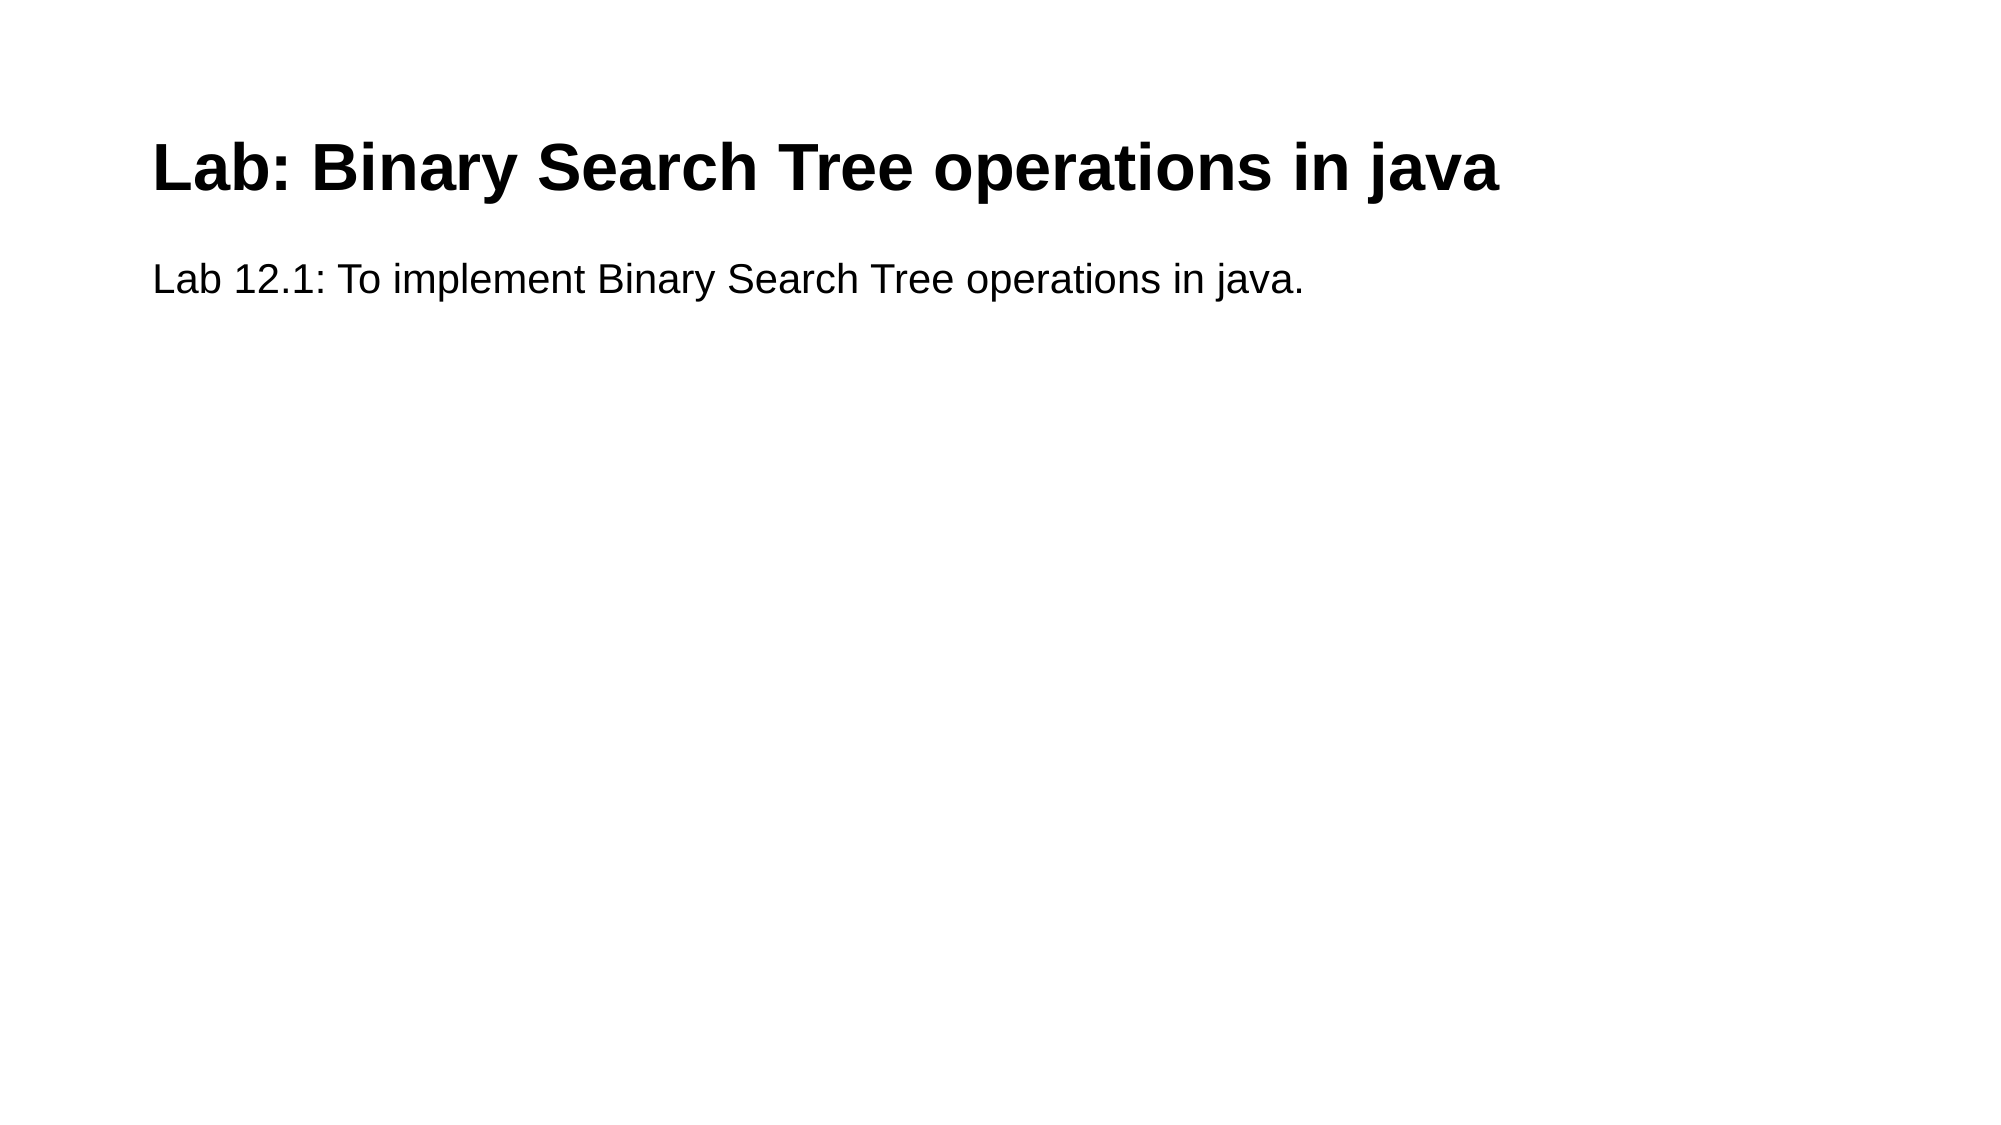

# Lab: Binary Search Tree operations in java
Lab 12.1: To implement Binary Search Tree operations in java.